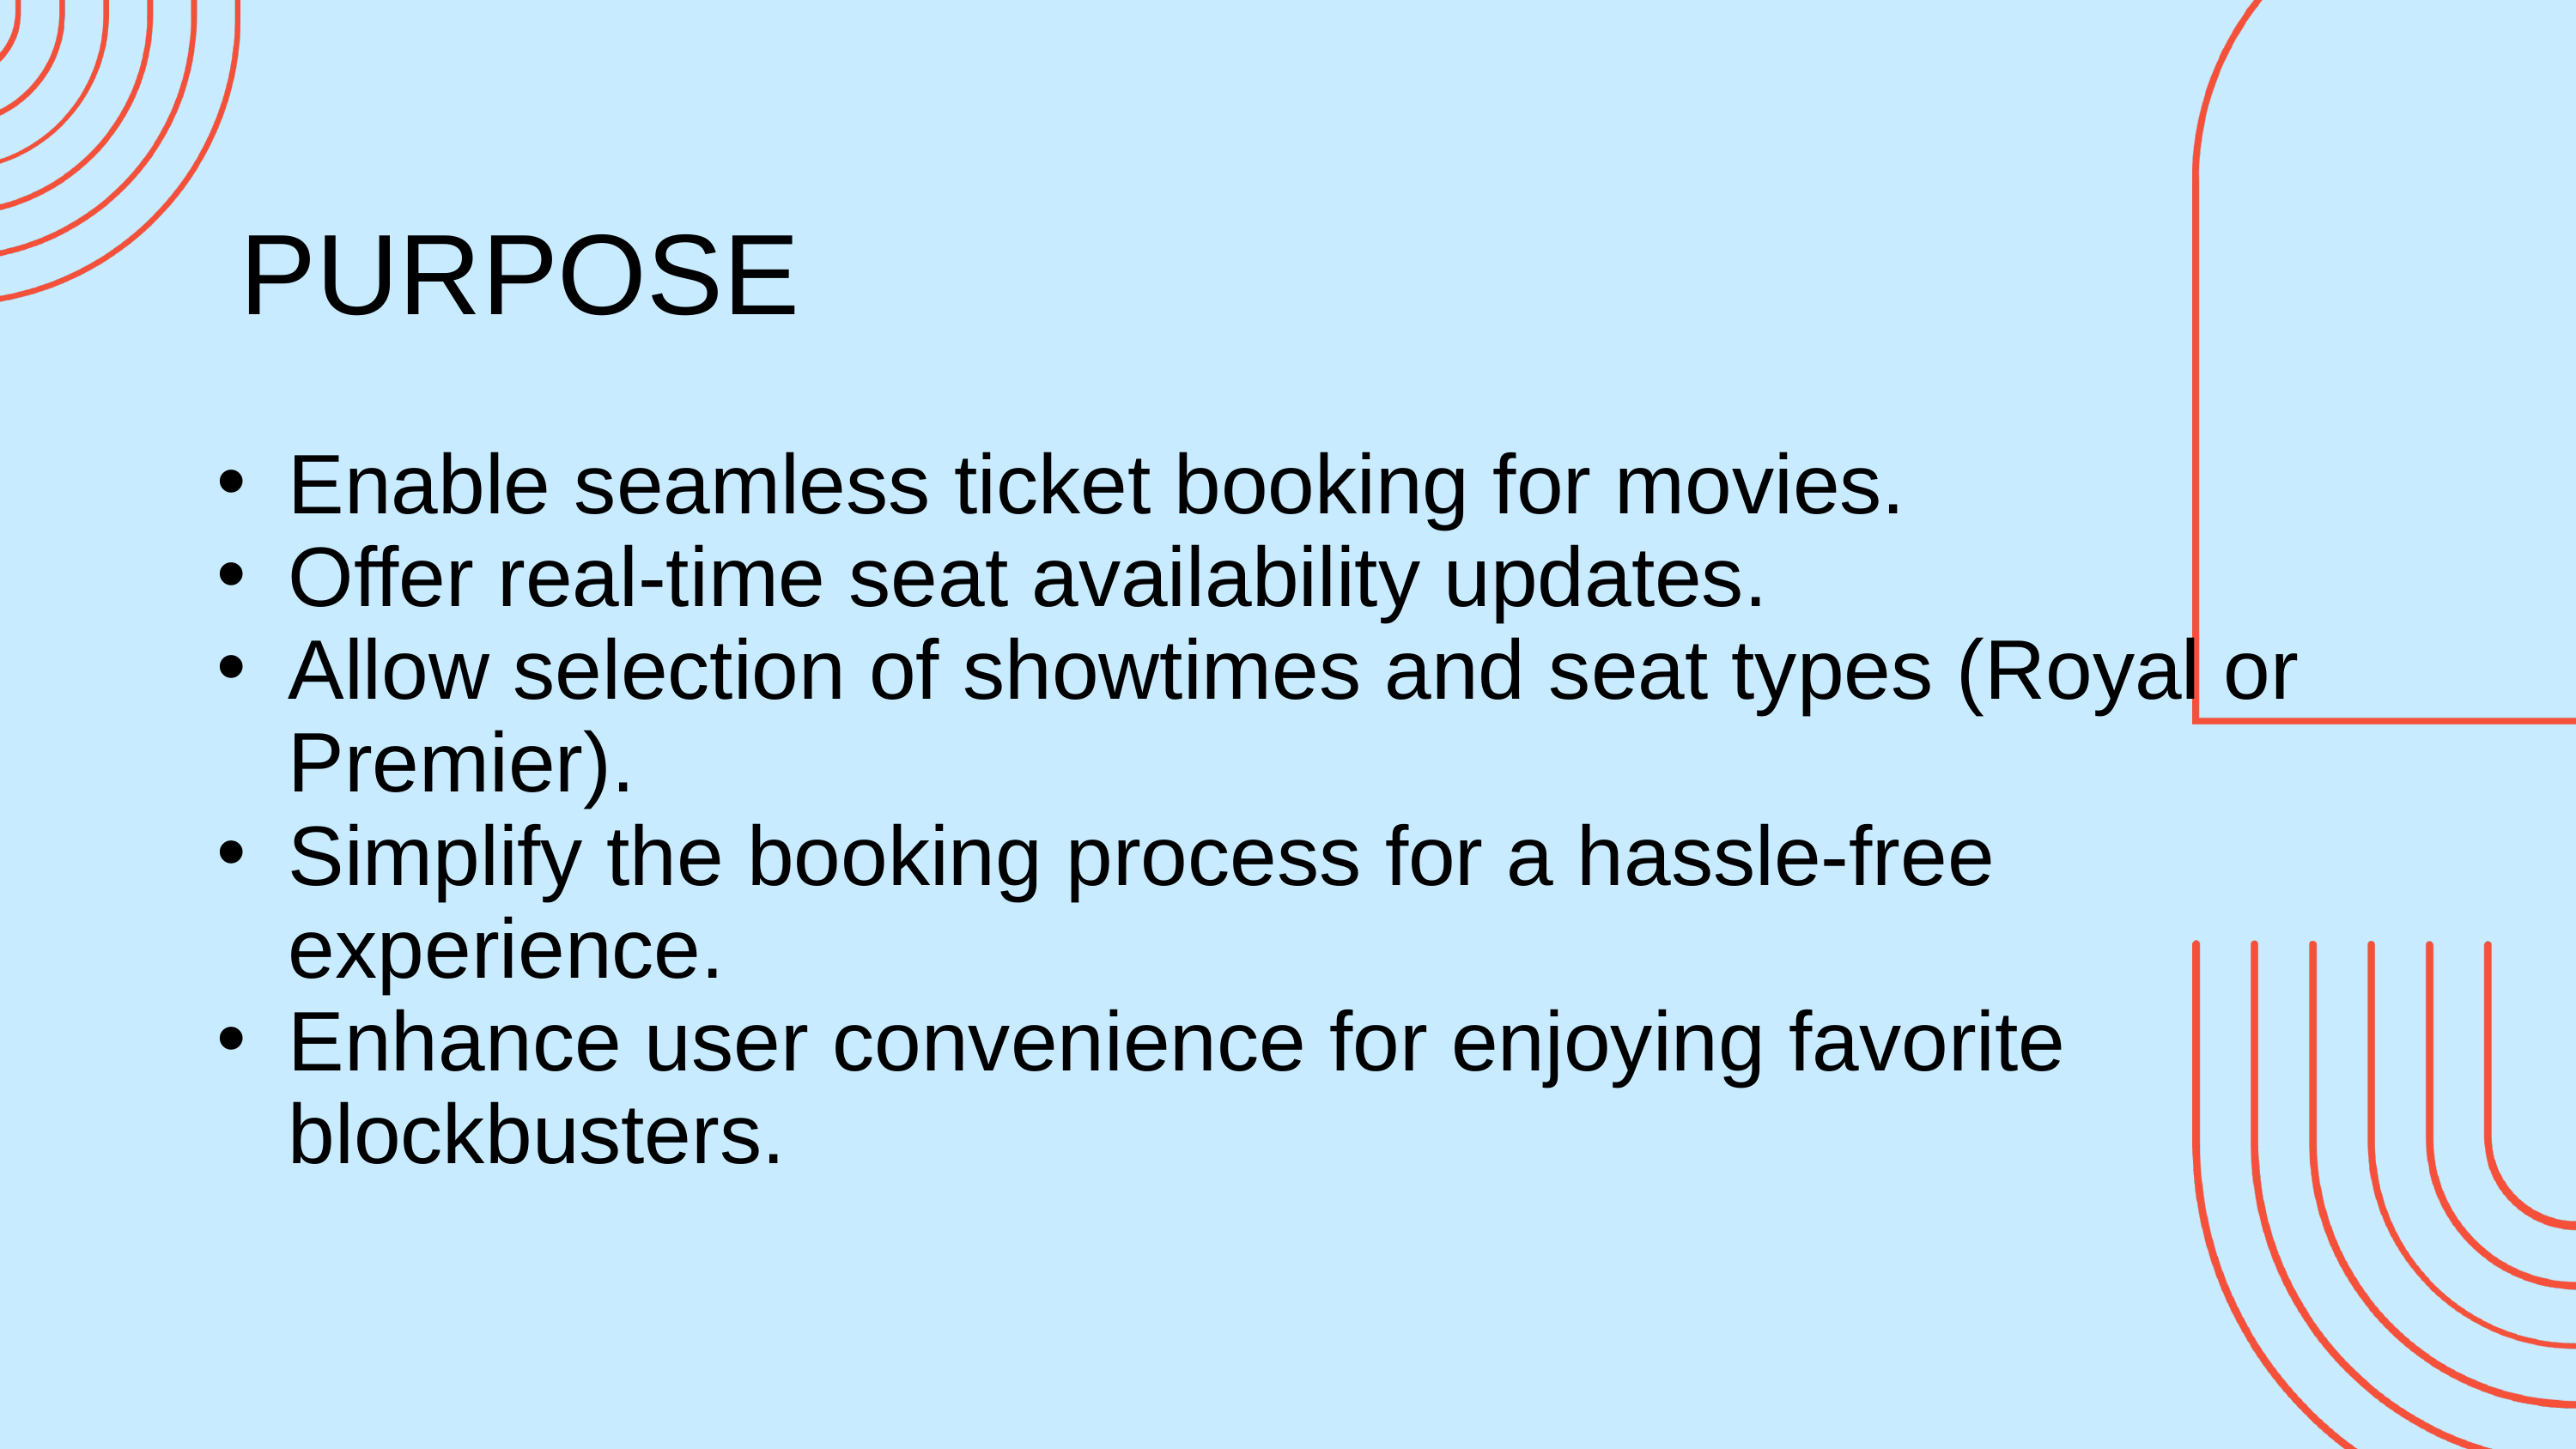

PURPOSE

Enable seamless ticket booking for movies.
Offer real-time seat availability updates.
Allow selection of showtimes and seat types (Royal or Premier).
Simplify the booking process for a hassle-free experience.
Enhance user convenience for enjoying favorite blockbusters.